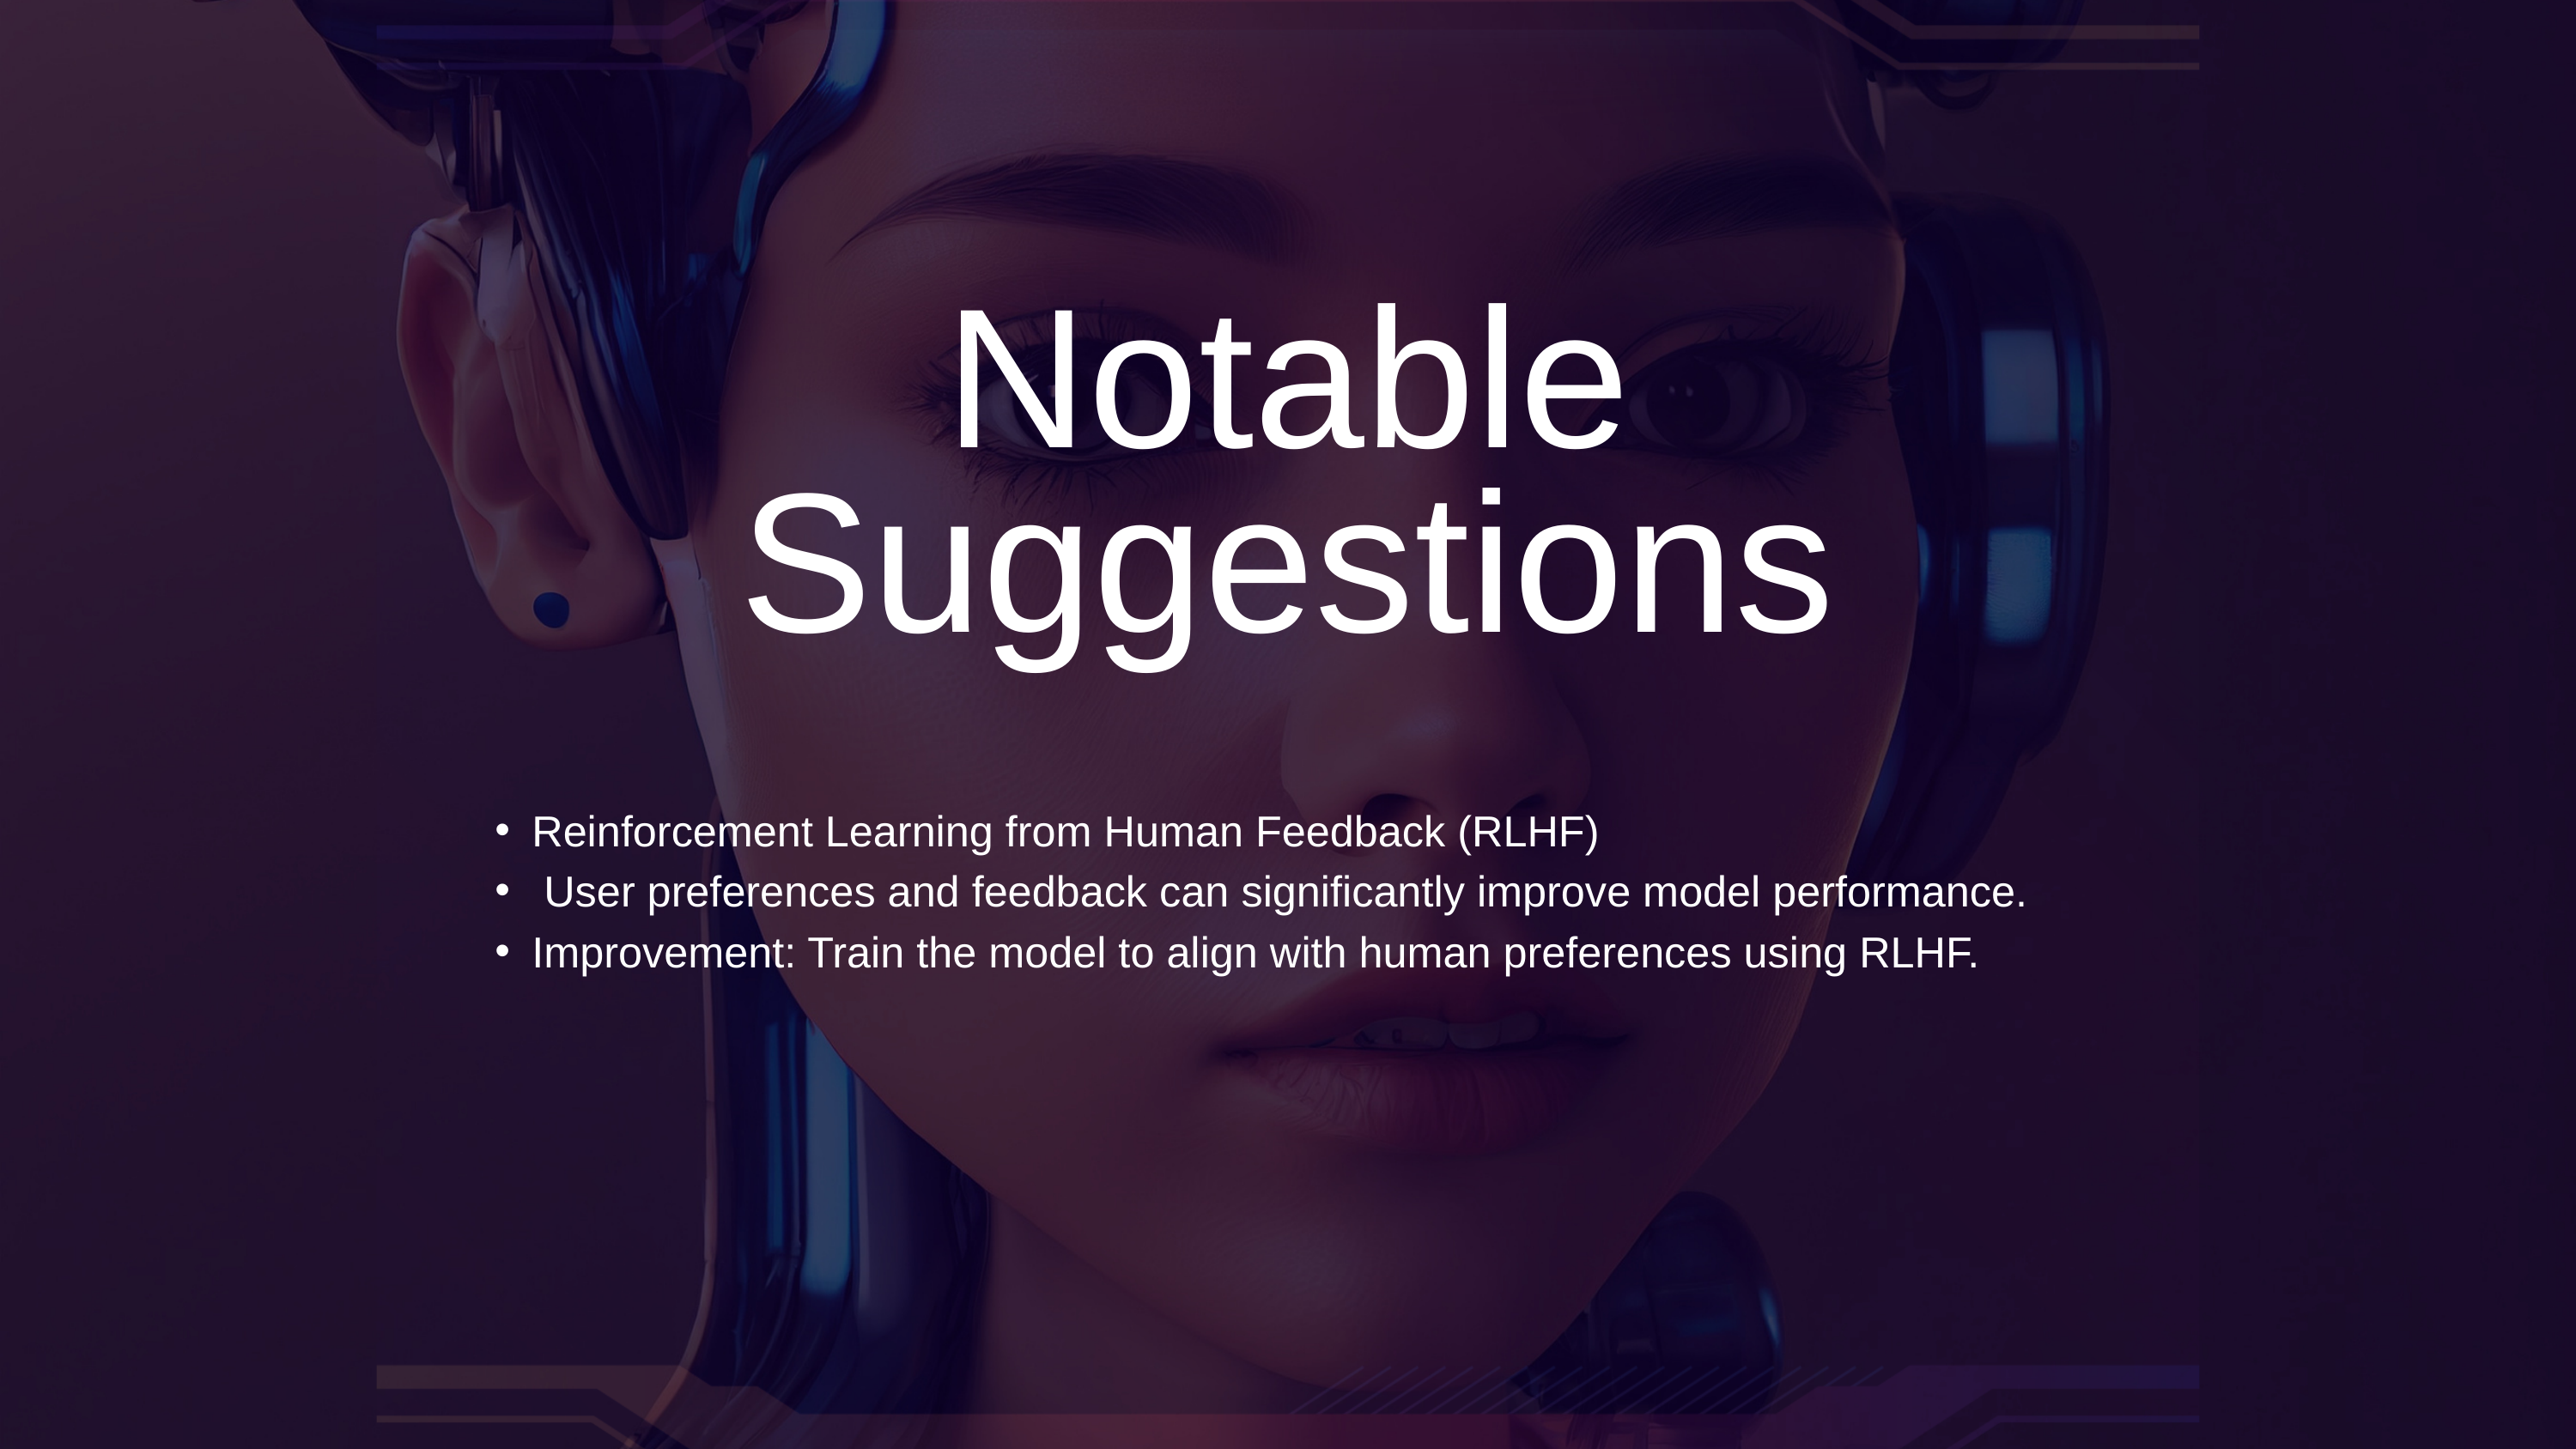

Notable Suggestions
Reinforcement Learning from Human Feedback (RLHF)
 User preferences and feedback can significantly improve model performance.
Improvement: Train the model to align with human preferences using RLHF.